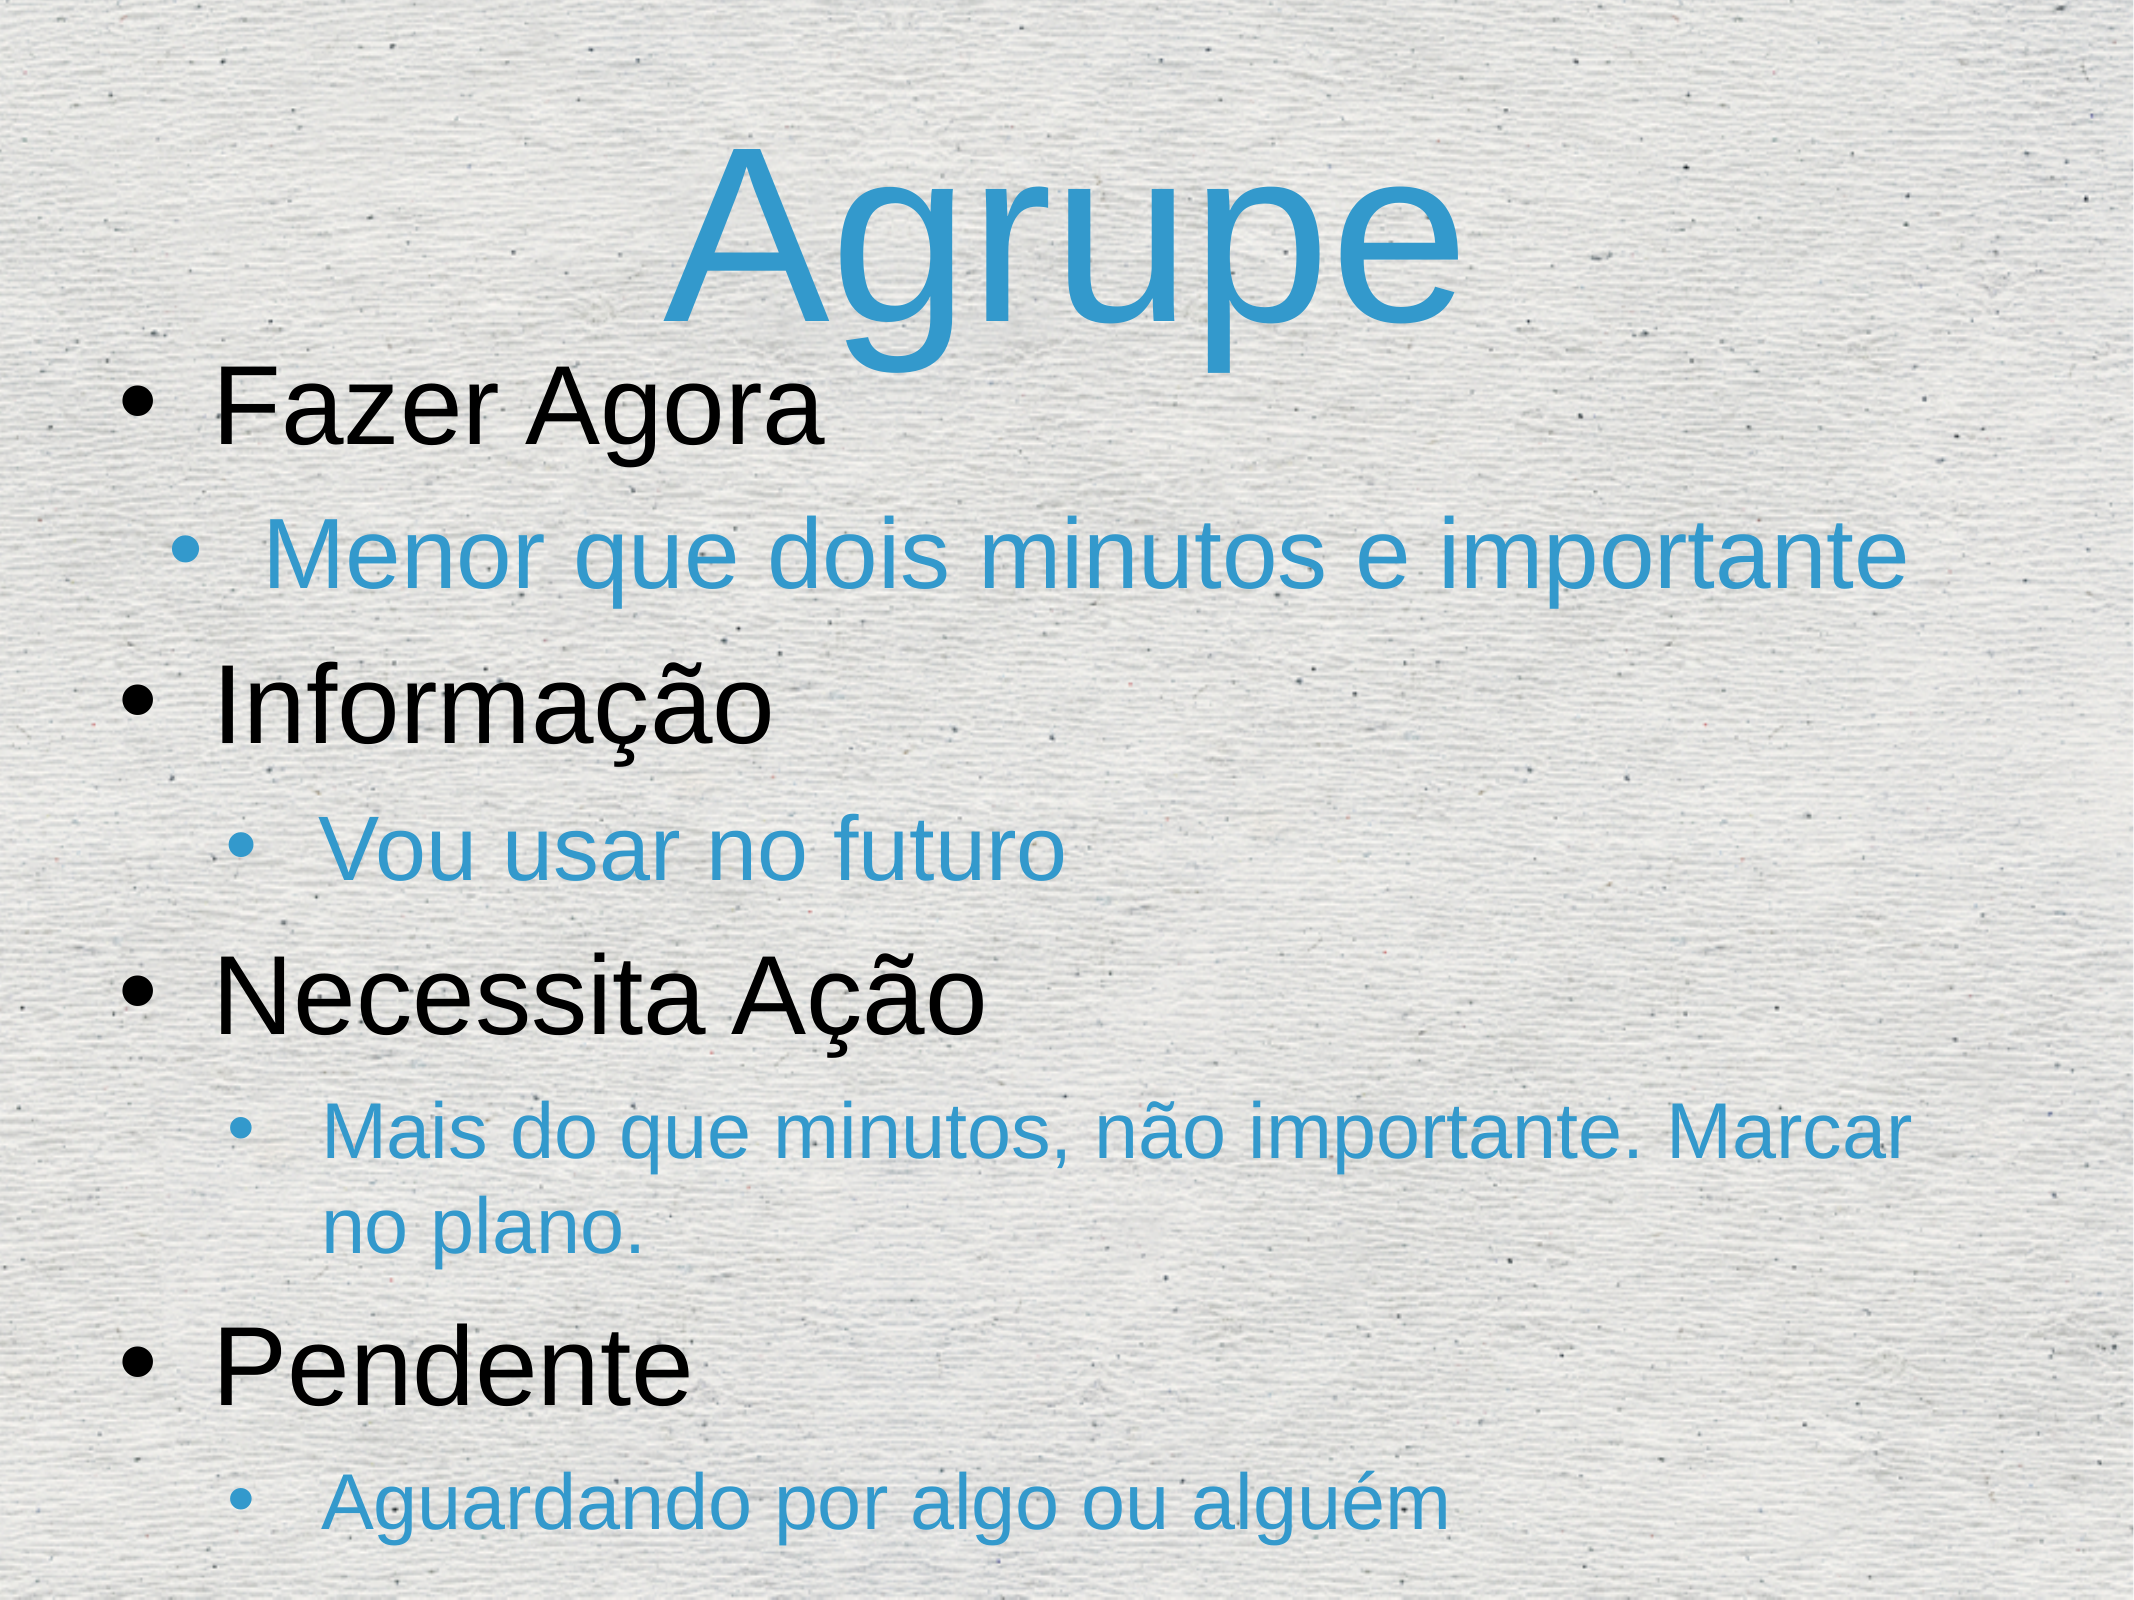

# Agrupe
Fazer Agora
Menor que dois minutos e importante
Informação
Vou usar no futuro
Necessita Ação
Mais do que minutos, não importante. Marcar no plano.
Pendente
Aguardando por algo ou alguém